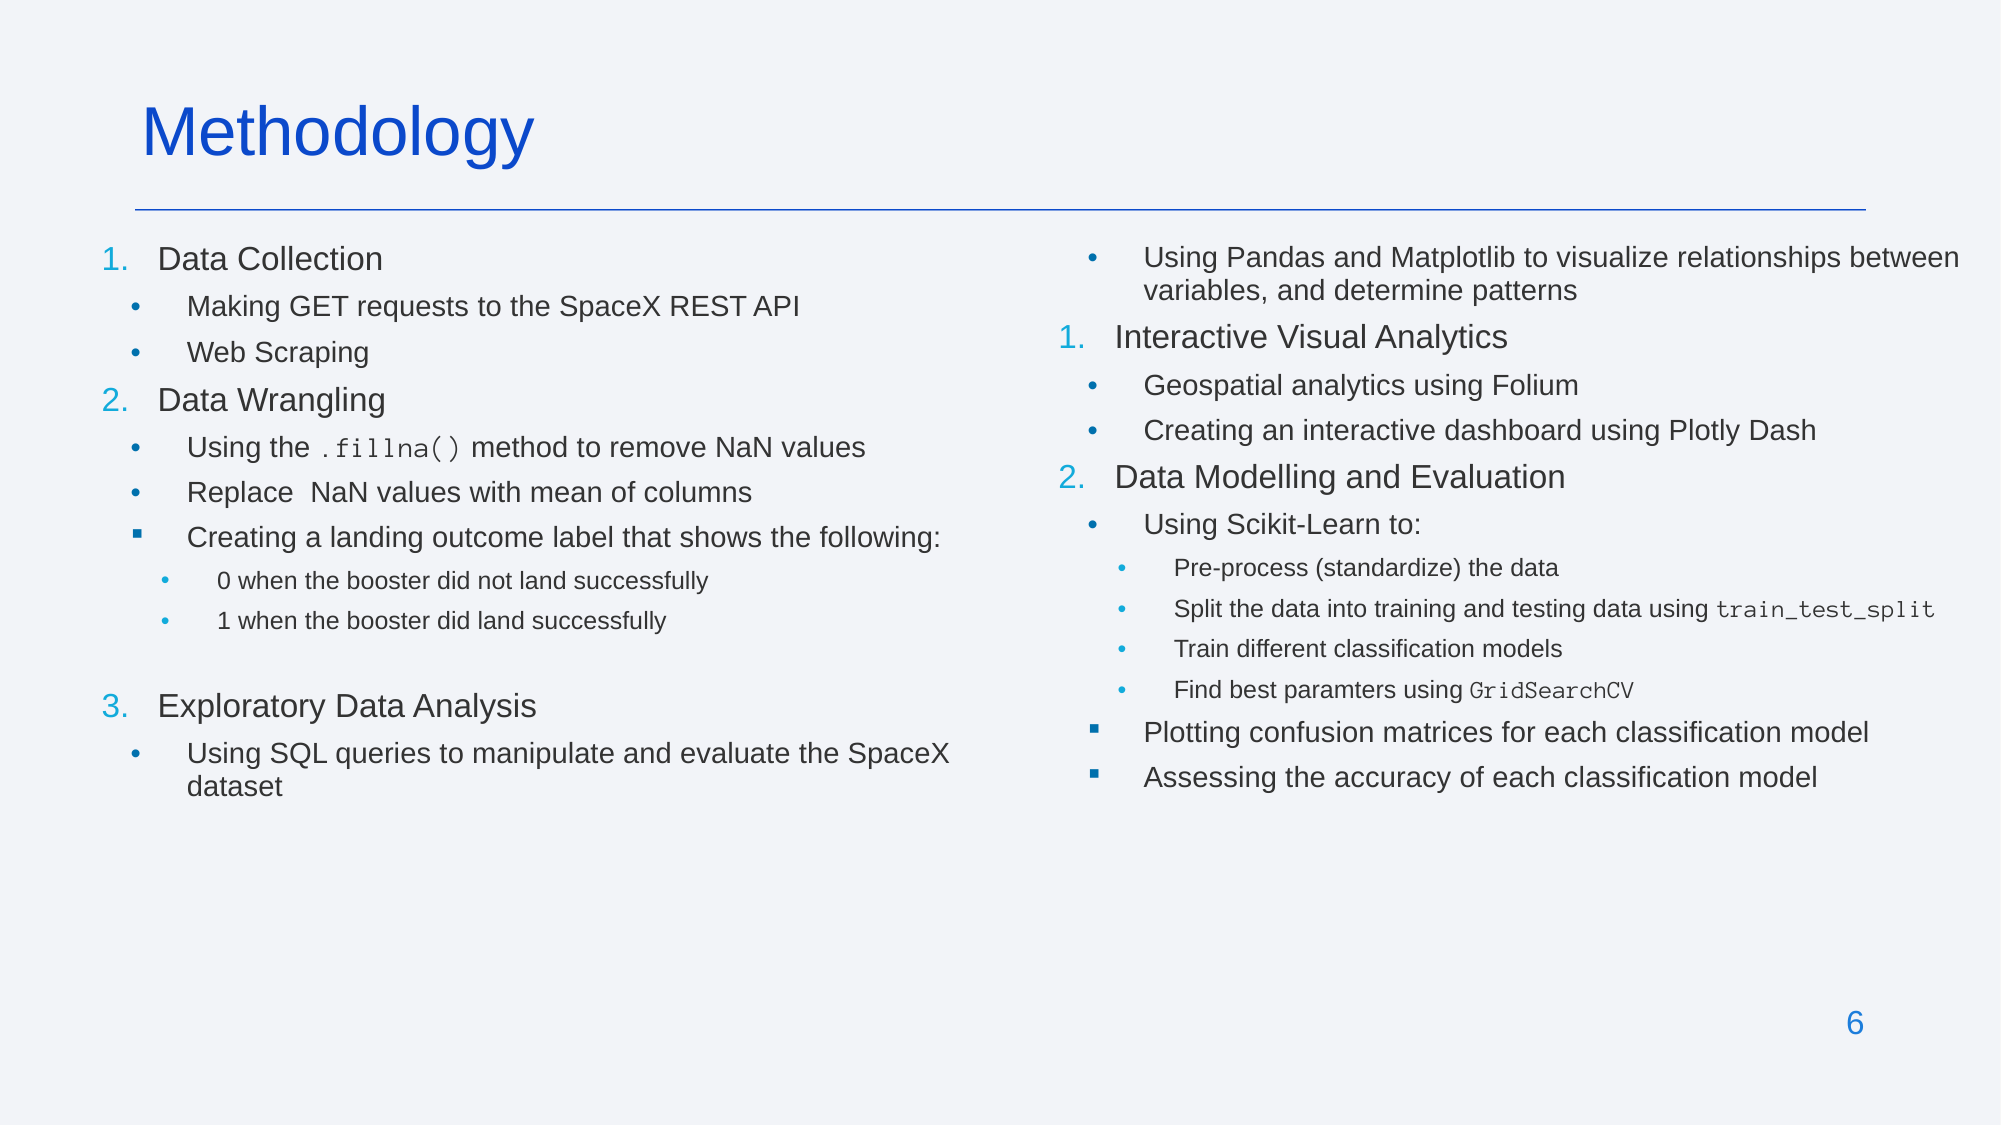

Methodology
| Data Collection Making GET requests to the SpaceX REST API Web Scraping Data Wrangling Using the .fillna() method to remove NaN values Replace NaN values with mean of columns Creating a landing outcome label that shows the following: 0 when the booster did not land successfully 1 when the booster did land successfully Exploratory Data Analysis Using SQL queries to manipulate and evaluate the SpaceX dataset | Using Pandas and Matplotlib to visualize relationships between variables, and determine patterns Interactive Visual Analytics Geospatial analytics using Folium Creating an interactive dashboard using Plotly Dash Data Modelling and Evaluation Using Scikit-Learn to: Pre-process (standardize) the data Split the data into training and testing data using train\_test\_split Train different classification models Find best paramters using GridSearchCV Plotting confusion matrices for each classification model Assessing the accuracy of each classification model |
| --- | --- |

6